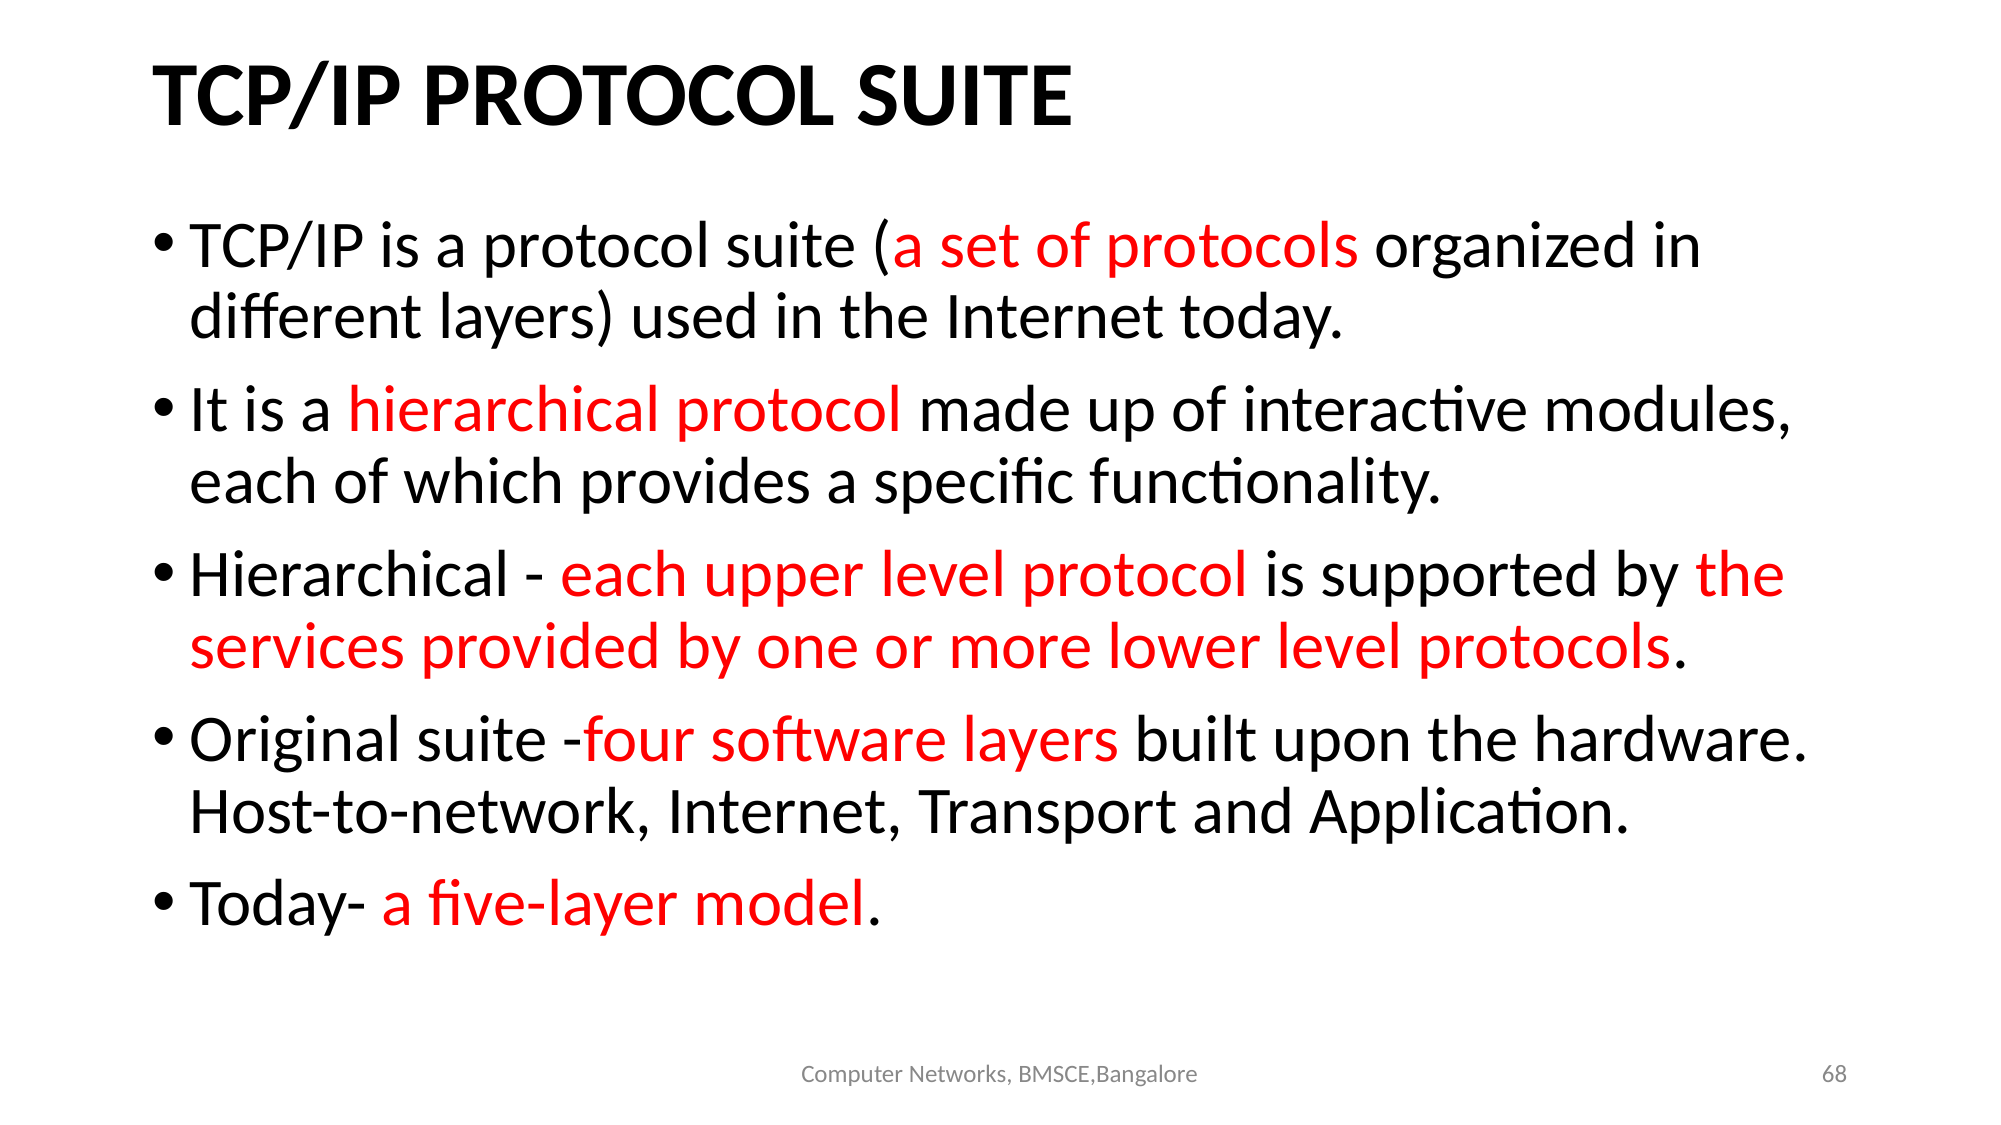

# TCP/IP PROTOCOL SUITE
TCP/IP is a protocol suite (a set of protocols organized in different layers) used in the Internet today.
It is a hierarchical protocol made up of interactive modules, each of which provides a specific functionality.
Hierarchical - each upper level protocol is supported by the services provided by one or more lower level protocols.
Original suite -four software layers built upon the hardware. Host-to-network, Internet, Transport and Application.
Today- a five-layer model.
Computer Networks, BMSCE,Bangalore
68